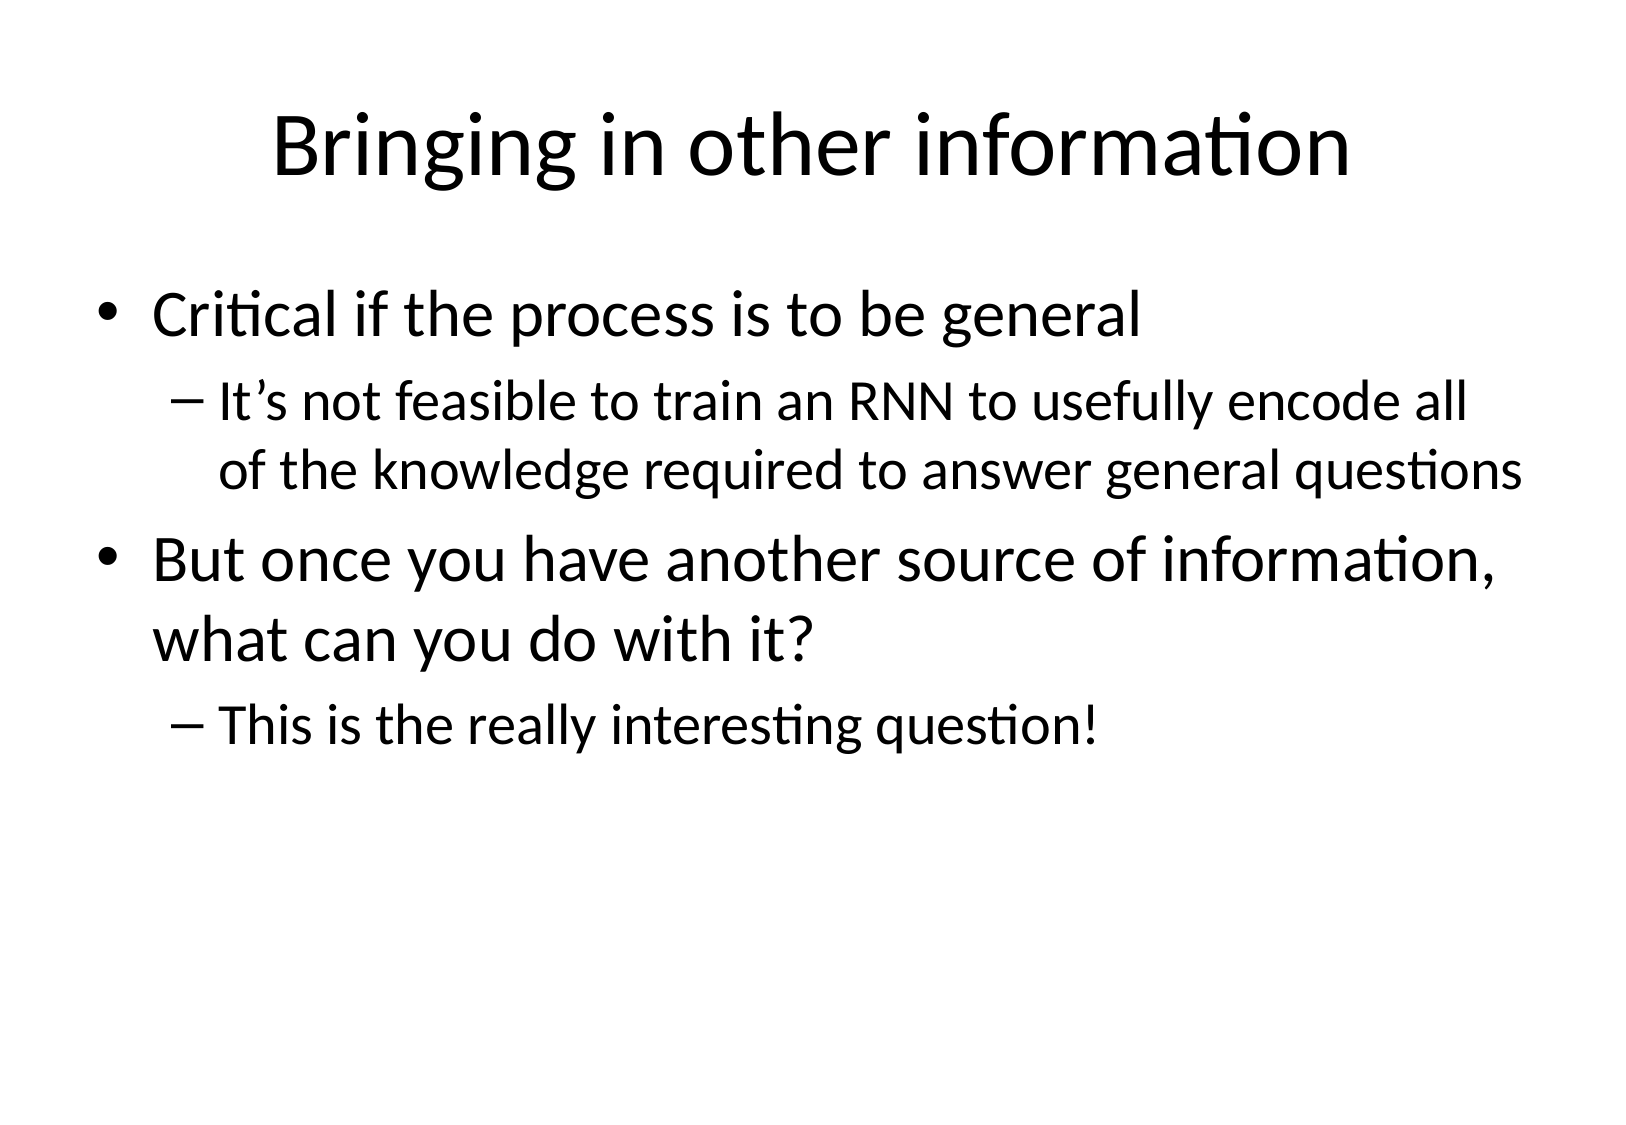

# Bringing in other information
Critical if the process is to be general
It’s not feasible to train an RNN to usefully encode all of the knowledge required to answer general questions
But once you have another source of information, what can you do with it?
This is the really interesting question!